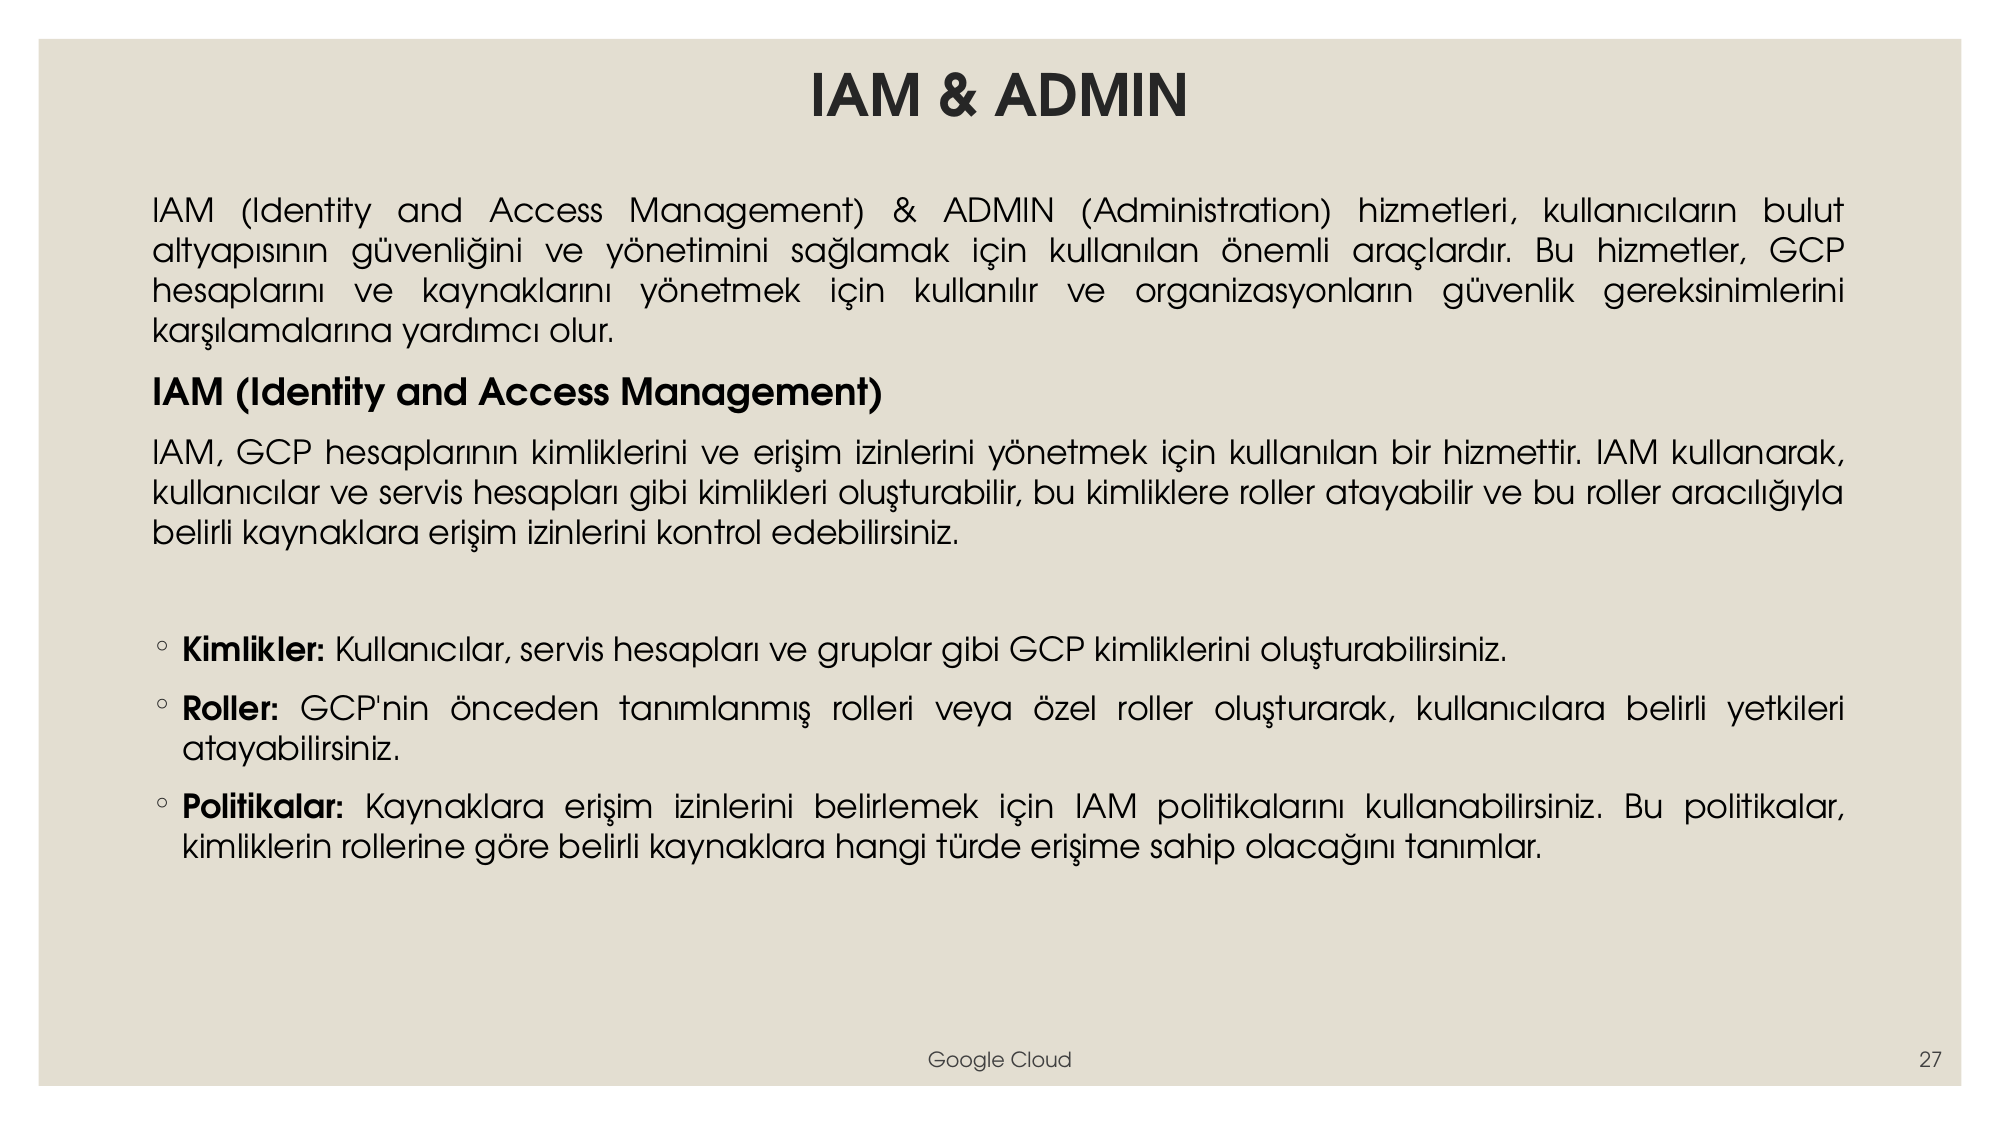

# IAM & ADMIN
IAM (Identity and Access Management) & ADMIN (Administration) hizmetleri, kullanıcıların bulut altyapısının güvenliğini ve yönetimini sağlamak için kullanılan önemli araçlardır. Bu hizmetler, GCP hesaplarını ve kaynaklarını yönetmek için kullanılır ve organizasyonların güvenlik gereksinimlerini karşılamalarına yardımcı olur.
IAM (Identity and Access Management)
IAM, GCP hesaplarının kimliklerini ve erişim izinlerini yönetmek için kullanılan bir hizmettir. IAM kullanarak, kullanıcılar ve servis hesapları gibi kimlikleri oluşturabilir, bu kimliklere roller atayabilir ve bu roller aracılığıyla belirli kaynaklara erişim izinlerini kontrol edebilirsiniz.

Kimlikler: Kullanıcılar, servis hesapları ve gruplar gibi GCP kimliklerini oluşturabilirsiniz.
Roller: GCP'nin önceden tanımlanmış rolleri veya özel roller oluşturarak, kullanıcılara belirli yetkileri atayabilirsiniz.
Politikalar: Kaynaklara erişim izinlerini belirlemek için IAM politikalarını kullanabilirsiniz. Bu politikalar, kimliklerin rollerine göre belirli kaynaklara hangi türde erişime sahip olacağını tanımlar.
Google Cloud
27